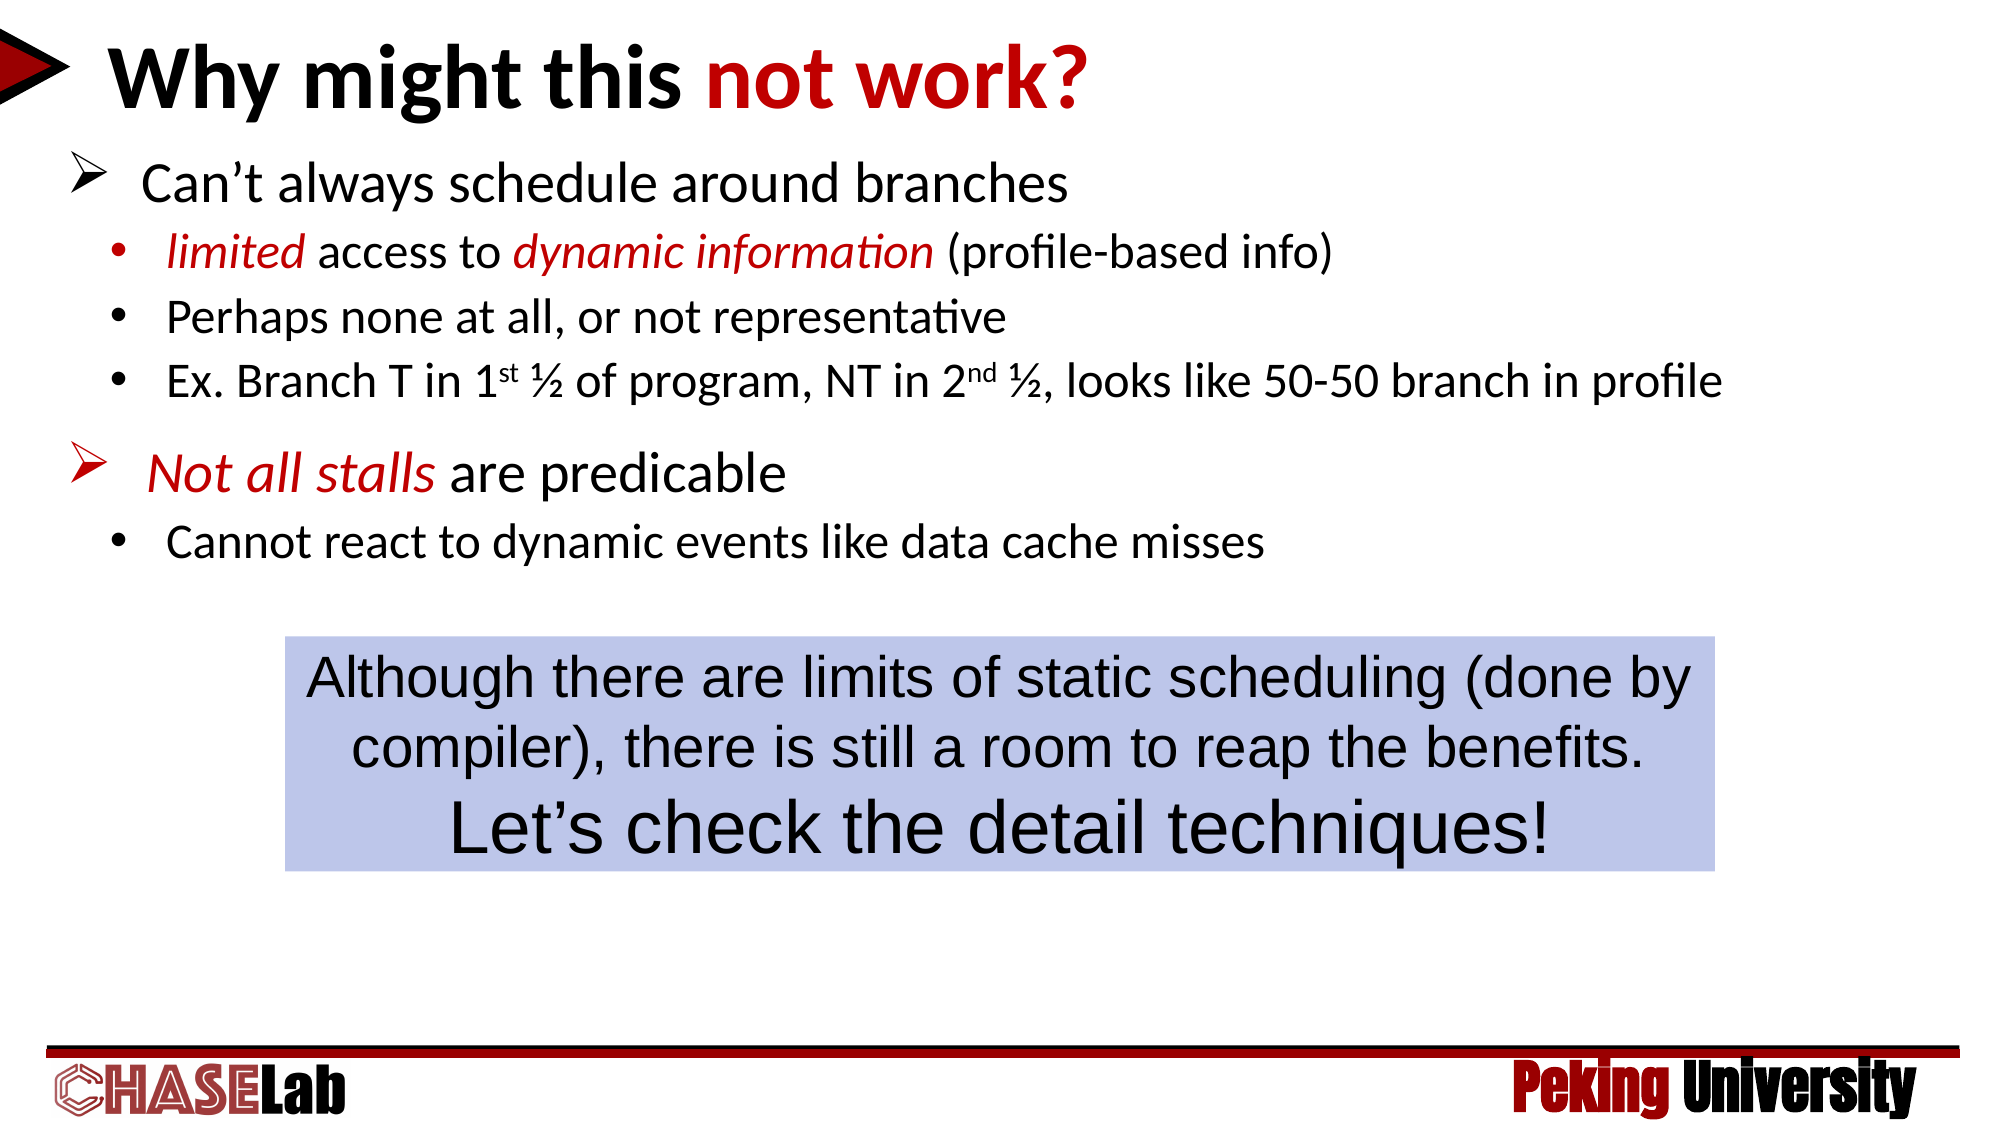

# Why might this not work?
Can’t always schedule around branches
limited access to dynamic information (profile-based info)
Perhaps none at all, or not representative
Ex. Branch T in 1st ½ of program, NT in 2nd ½, looks like 50-50 branch in profile
Not all stalls are predicable
Cannot react to dynamic events like data cache misses
Although there are limits of static scheduling (done by compiler), there is still a room to reap the benefits.
Let’s check the detail techniques!